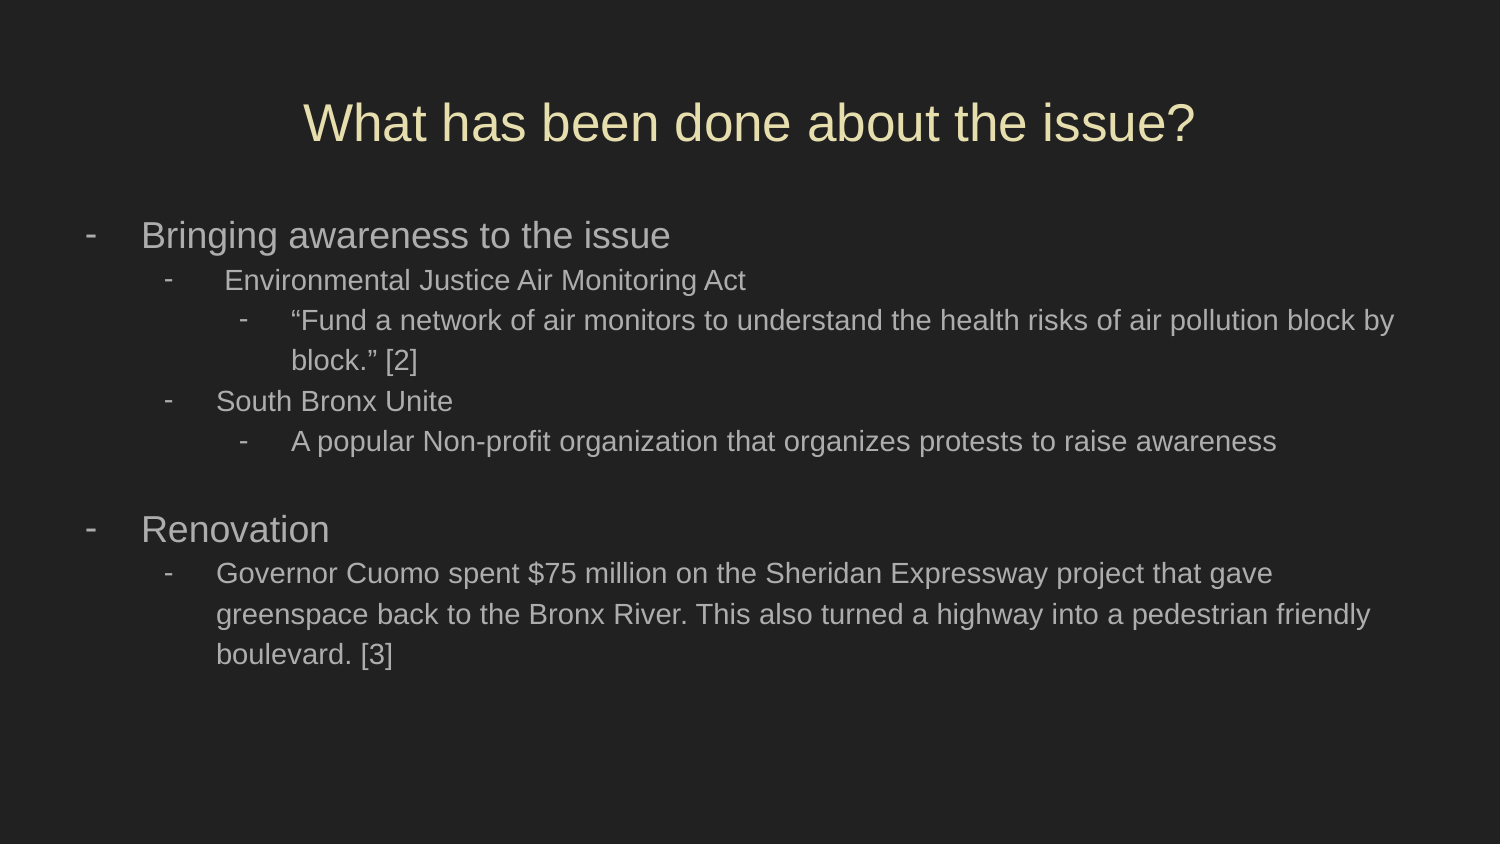

# What has been done about the issue?
Bringing awareness to the issue
 Environmental Justice Air Monitoring Act
“Fund a network of air monitors to understand the health risks of air pollution block by block.” [2]
South Bronx Unite
A popular Non-profit organization that organizes protests to raise awareness
Renovation
Governor Cuomo spent $75 million on the Sheridan Expressway project that gave greenspace back to the Bronx River. This also turned a highway into a pedestrian friendly boulevard. [3]